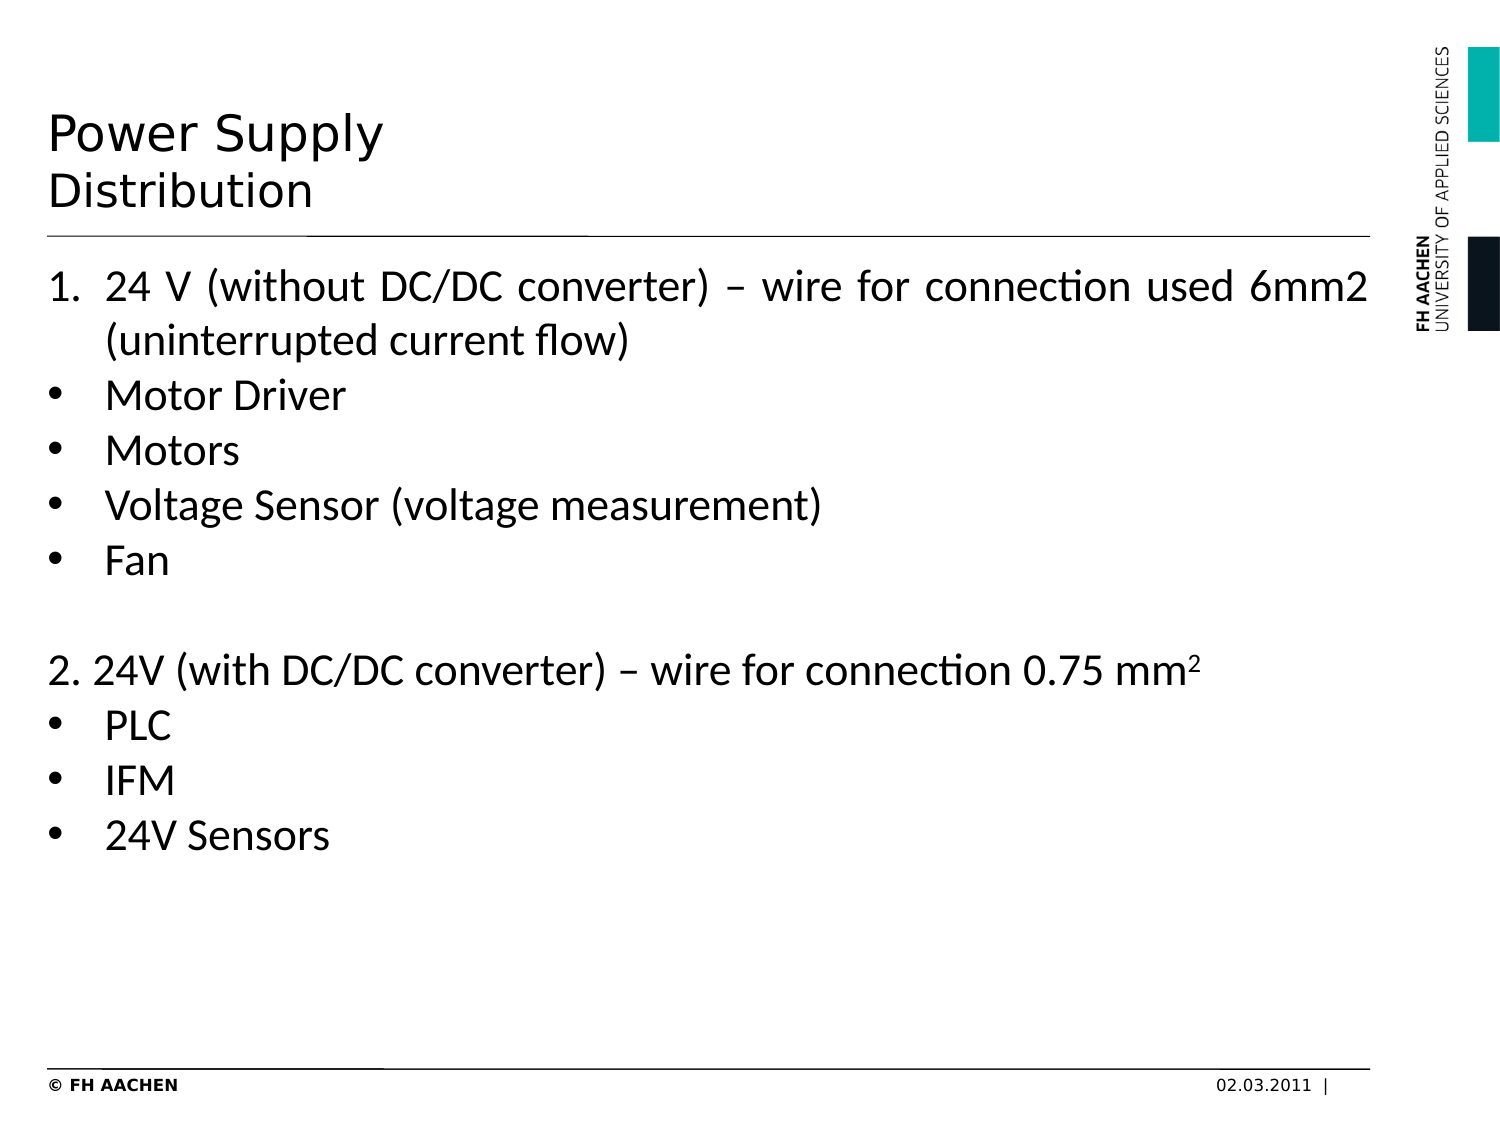

# Power Supply Distribution
24 V (without DC/DC converter) – wire for connection used 6mm2 (uninterrupted current flow)
Motor Driver
Motors
Voltage Sensor (voltage measurement)
Fan

2. 24V (with DC/DC converter) – wire for connection 0.75 mm2
PLC
IFM
24V Sensors

© FH AACHEN
02.03.2011  |
41